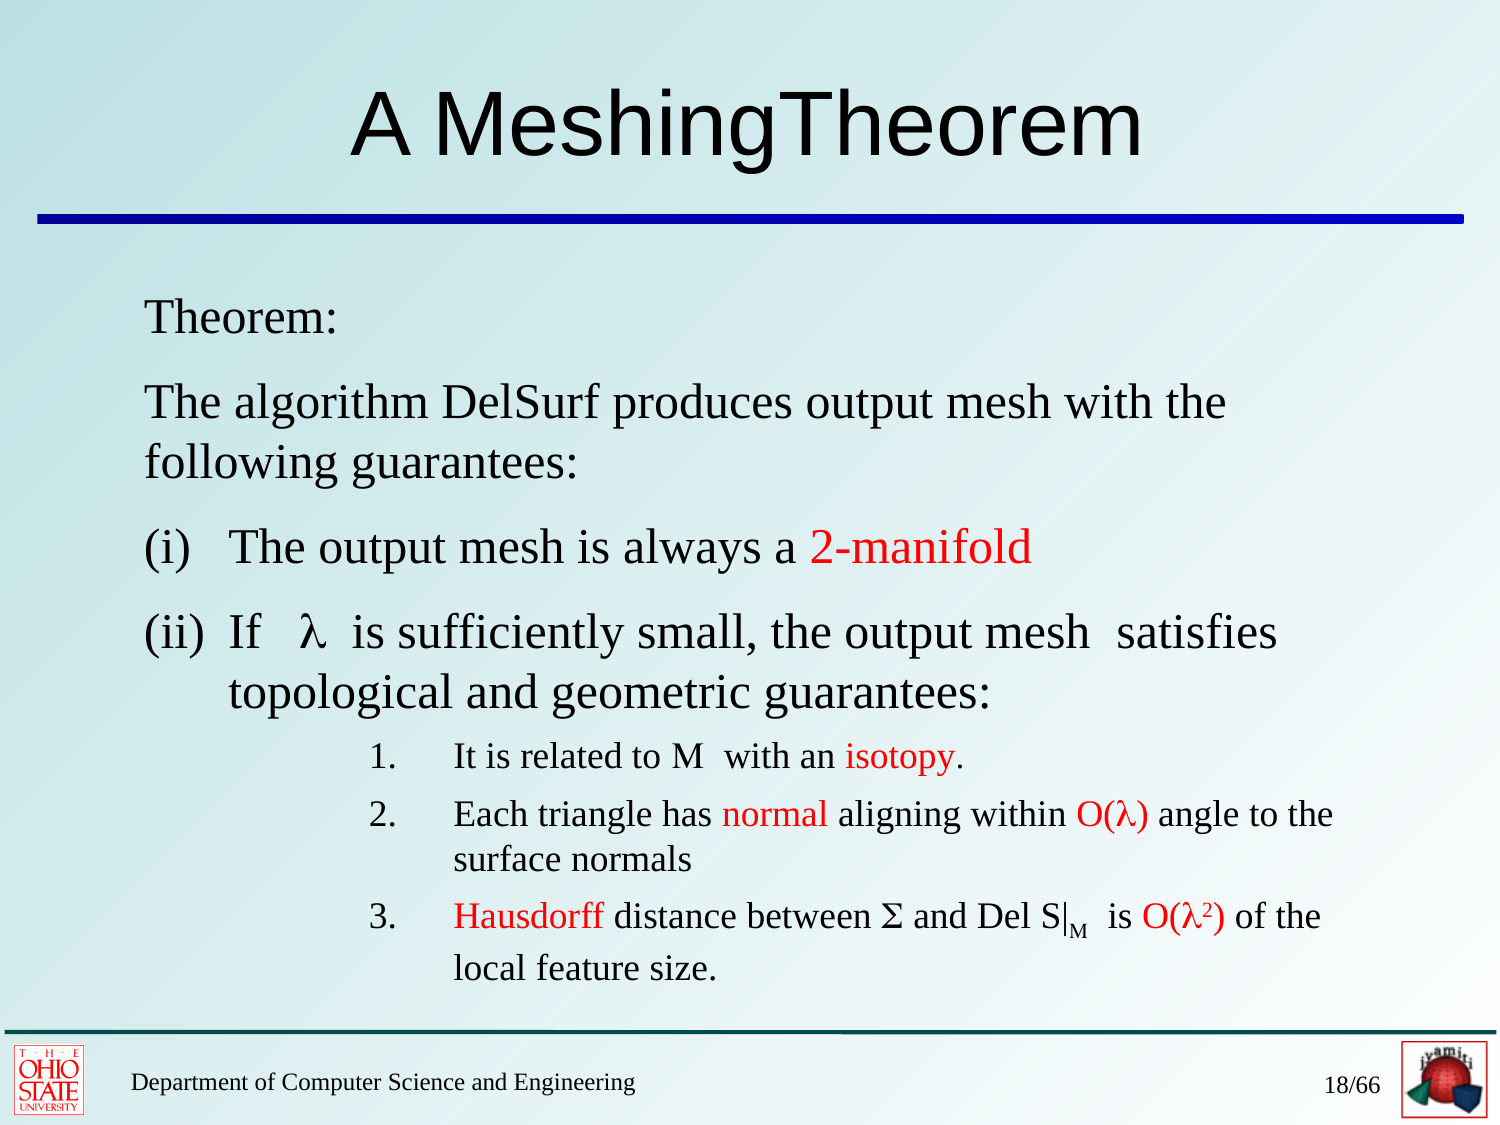

# A MeshingTheorem
Theorem:
The algorithm DelSurf produces output mesh with the following guarantees:
The output mesh is always a 2-manifold
If  λ is sufficiently small, the output mesh satisfies topological and geometric guarantees:
It is related to Μ with an isotopy.
Each triangle has normal aligning within O(λ) angle to the surface normals
Hausdorff distance between Σ and Del S|Μ is O(λ2) of the local feature size.